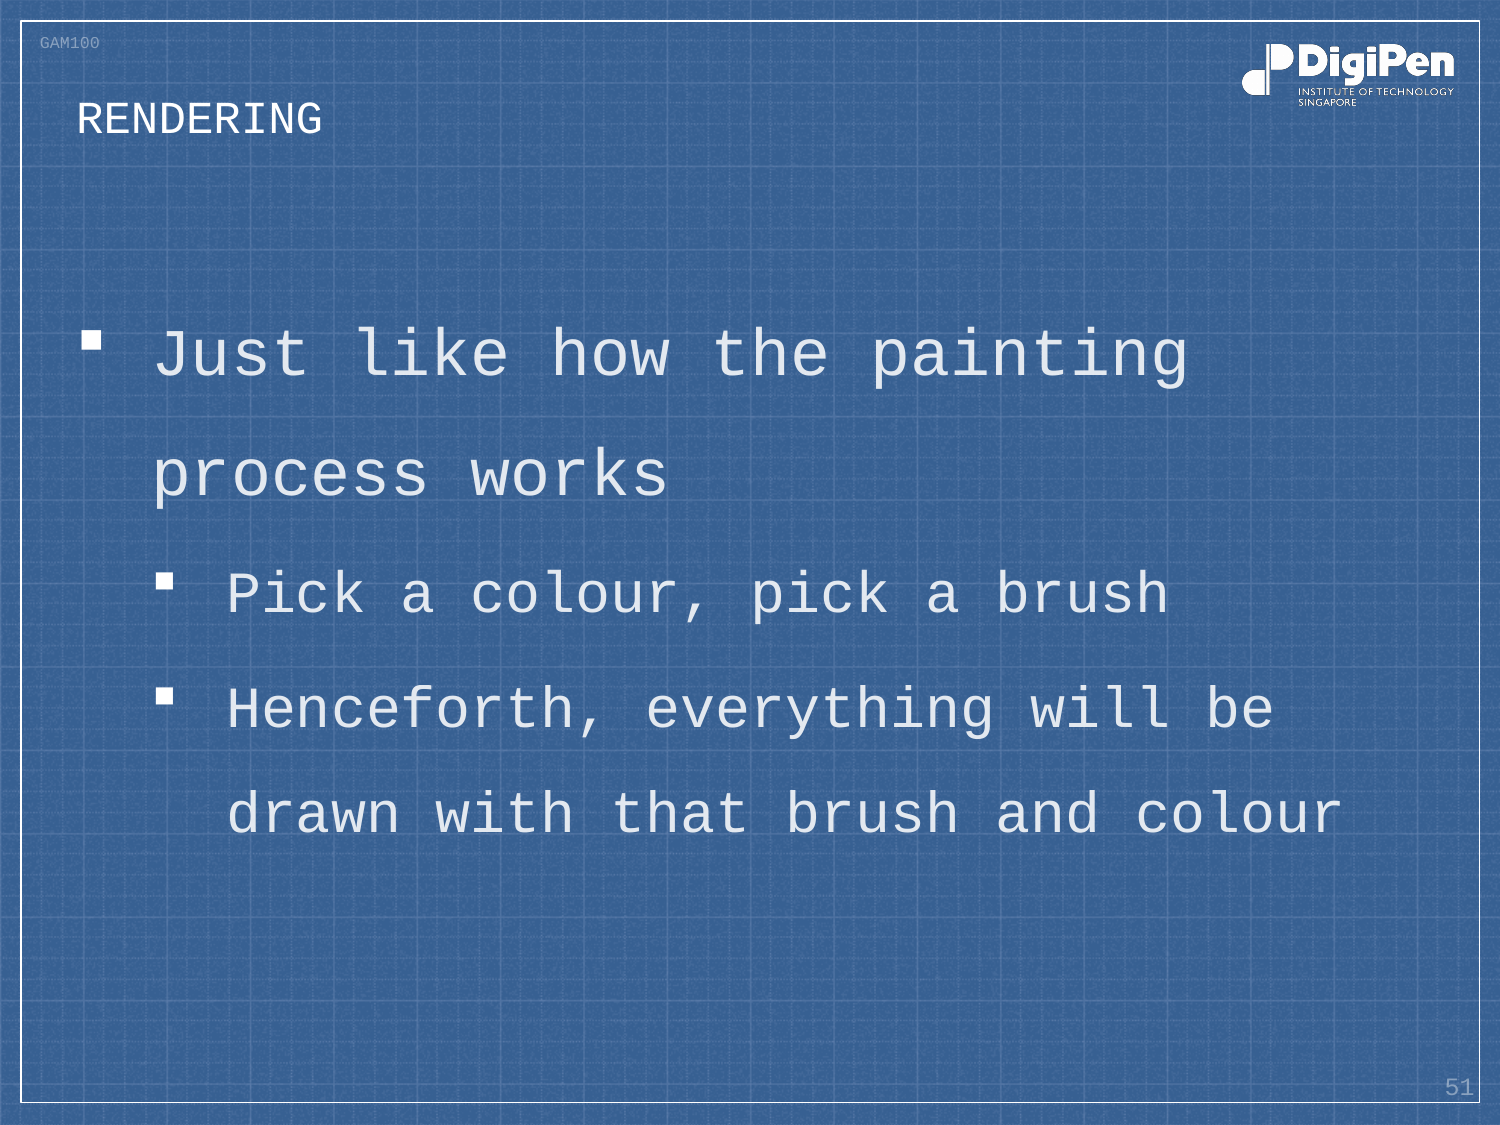

# rendering
Just like how the painting process works
Pick a colour, pick a brush
Henceforth, everything will be drawn with that brush and colour

51